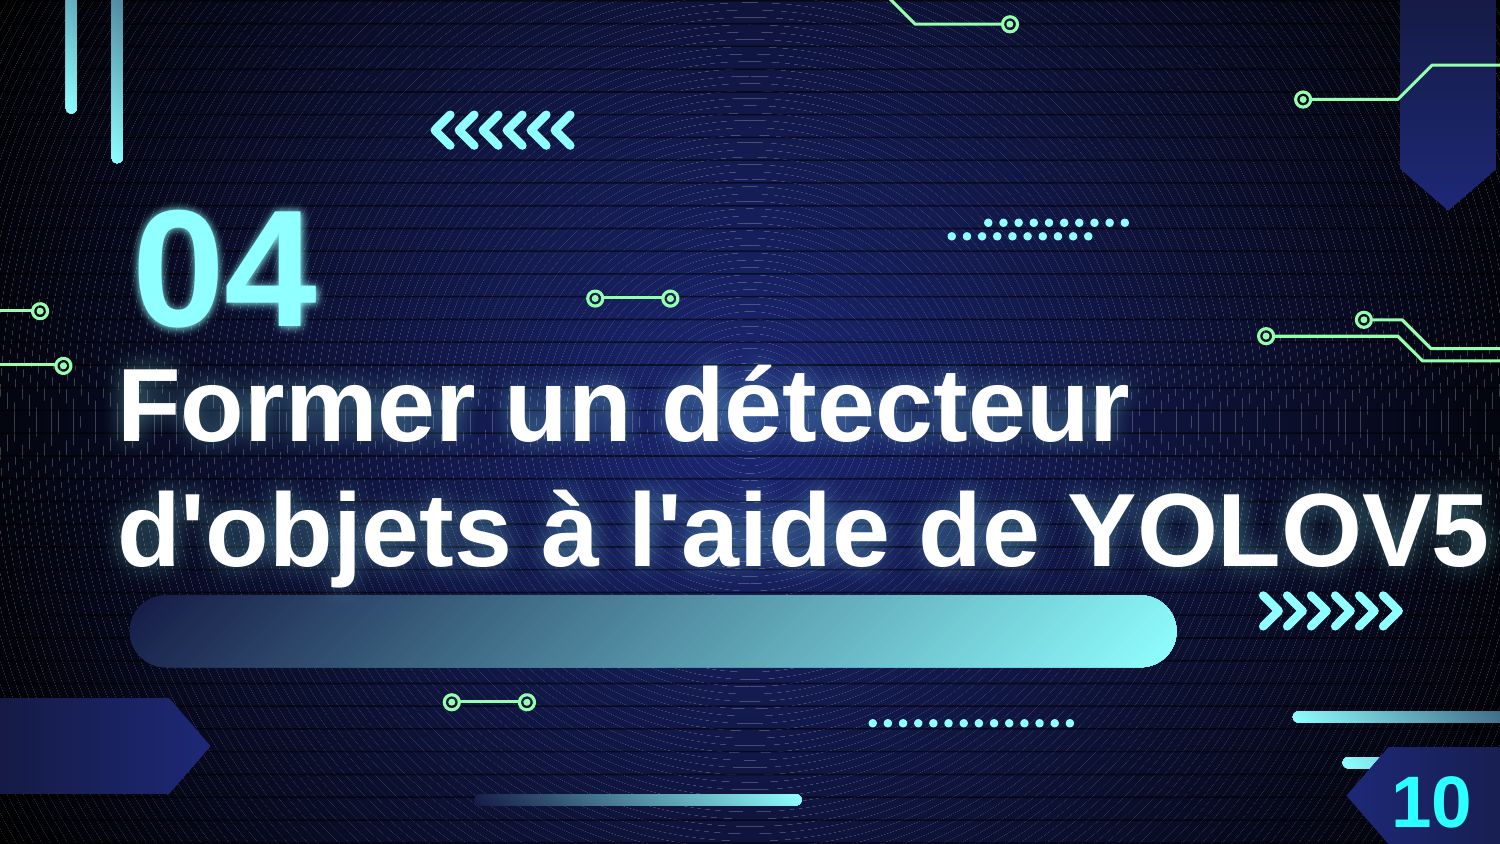

04

# Former un détecteur d'objets à l'aide de YOLOV5

10